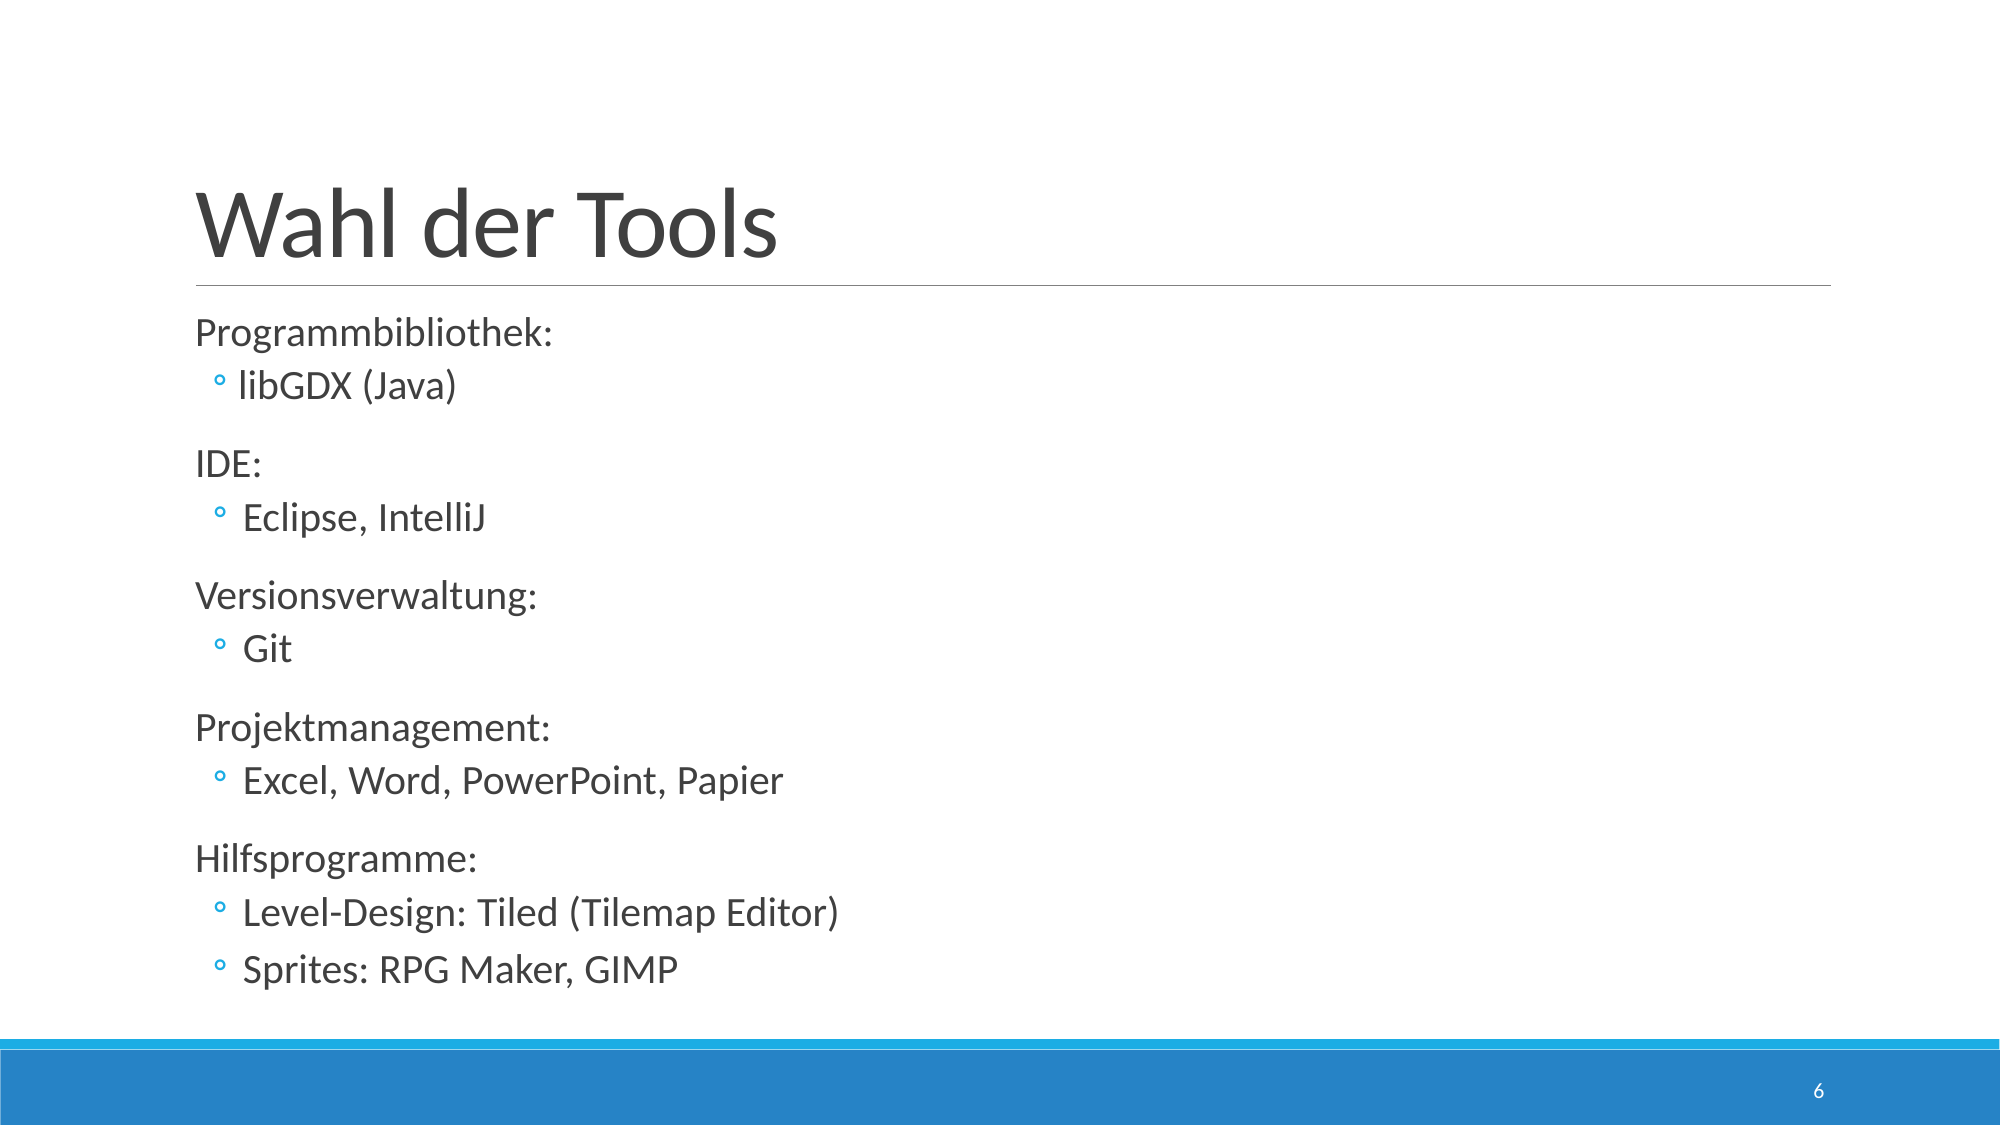

# Wahl der Tools
Programmbibliothek:
libGDX (Java)
IDE:
Eclipse, IntelliJ
Versionsverwaltung:
Git
Projektmanagement:
Excel, Word, PowerPoint, Papier
Hilfsprogramme:
Level-Design: Tiled (Tilemap Editor)
Sprites: RPG Maker, GIMP
6